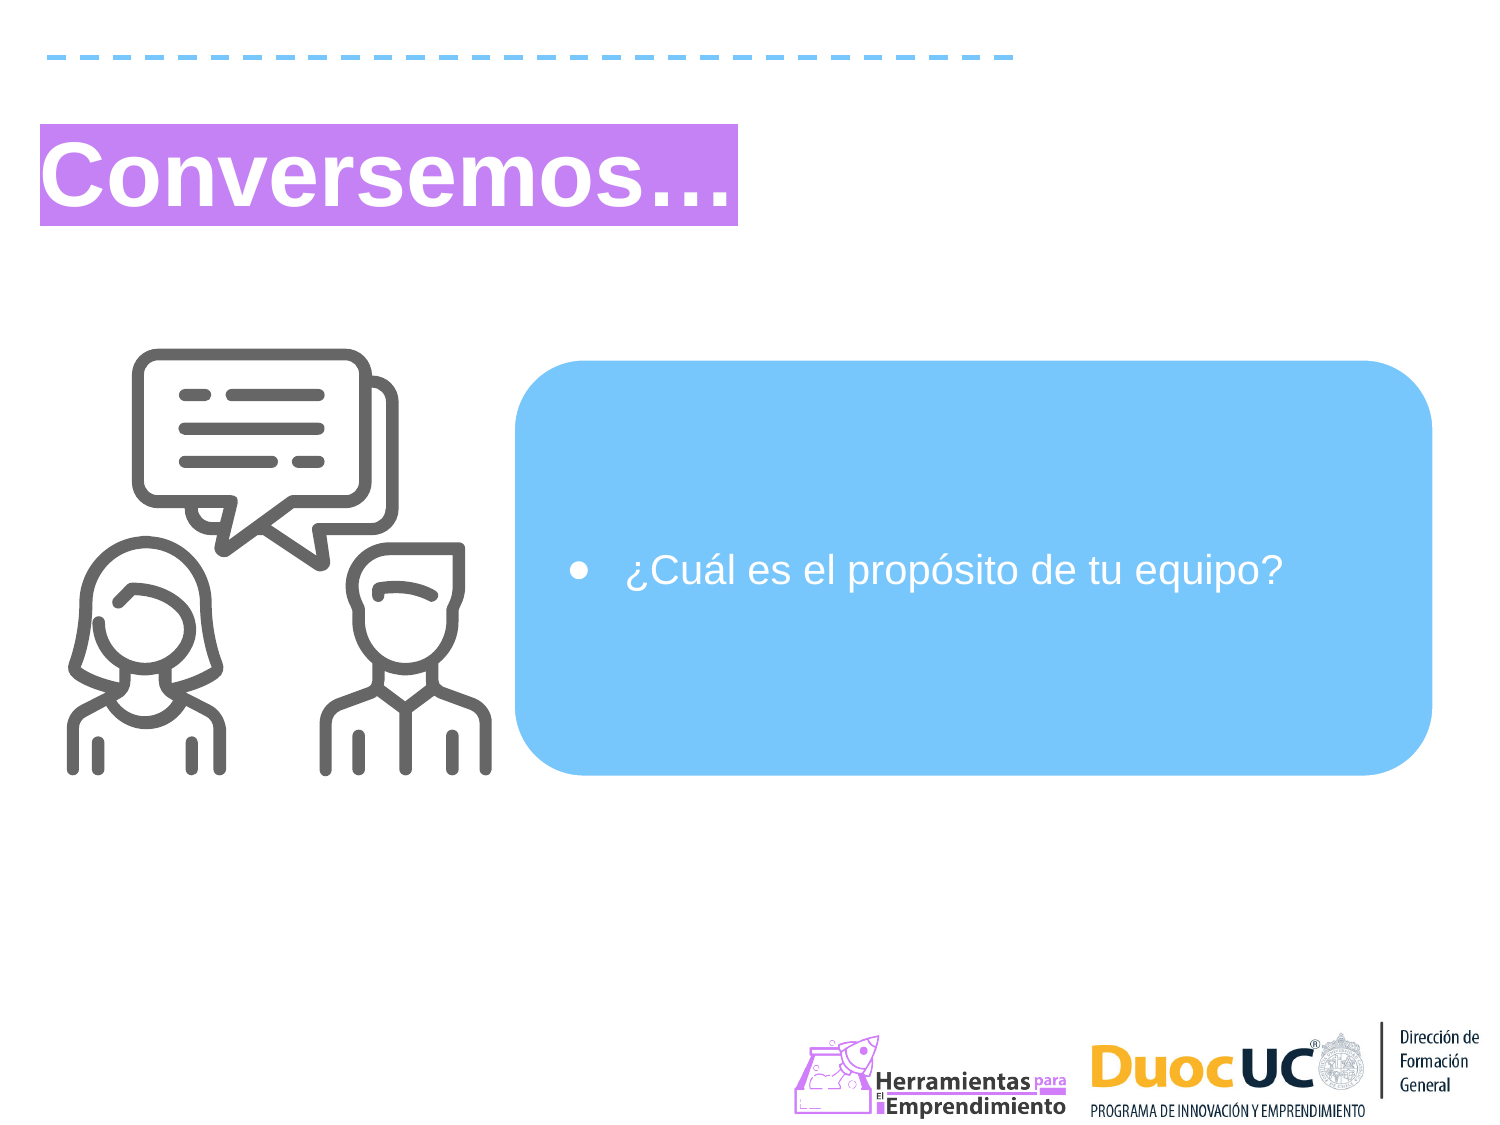

Conversemos…

¿Cuál es el propósito de tu equipo?